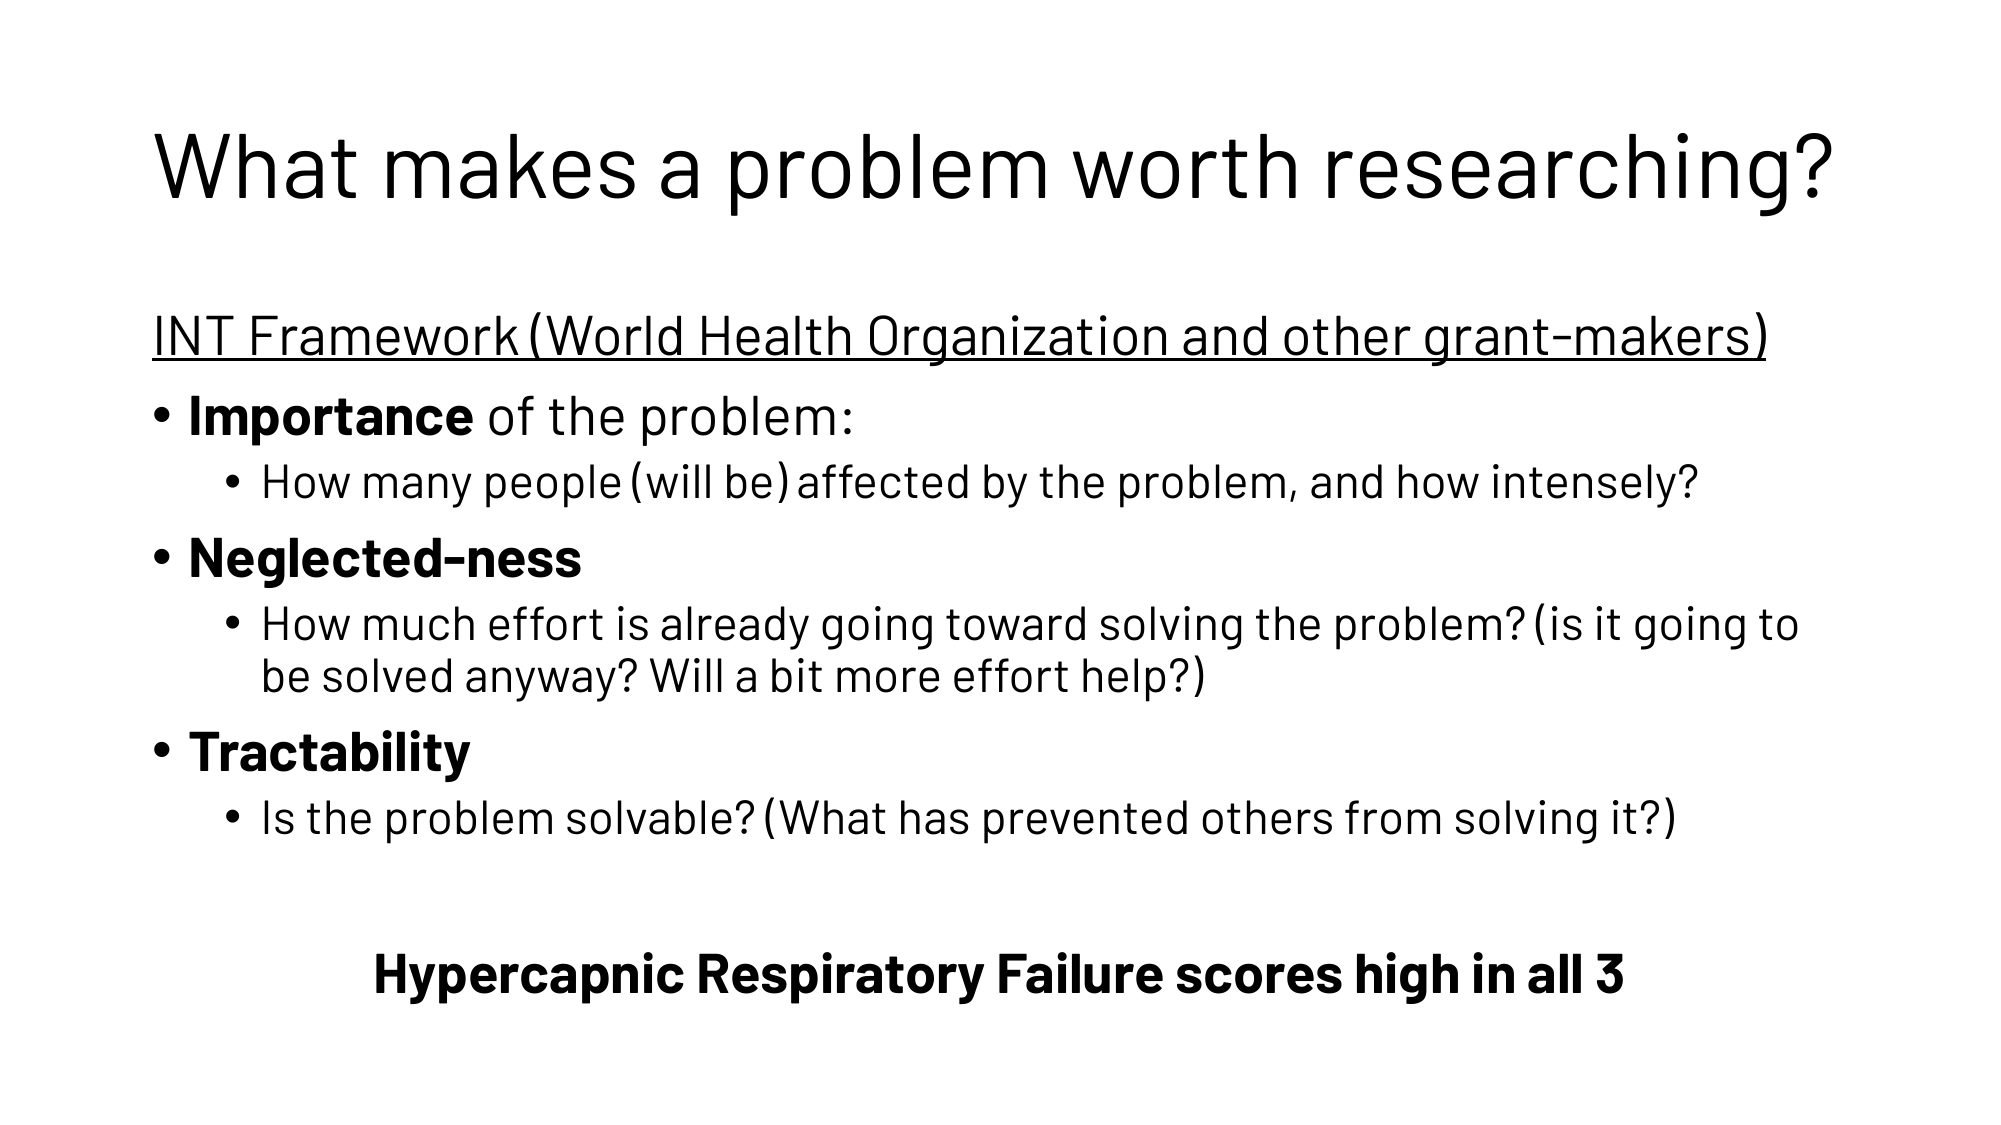

# What makes a problem worth researching?
INT Framework (World Health Organization and other grant-makers)
Importance of the problem:
How many people (will be) affected by the problem, and how intensely?
Neglected-ness
How much effort is already going toward solving the problem? (is it going to be solved anyway? Will a bit more effort help?)
Tractability
Is the problem solvable? (What has prevented others from solving it?)

Hypercapnic Respiratory Failure scores high in all 3